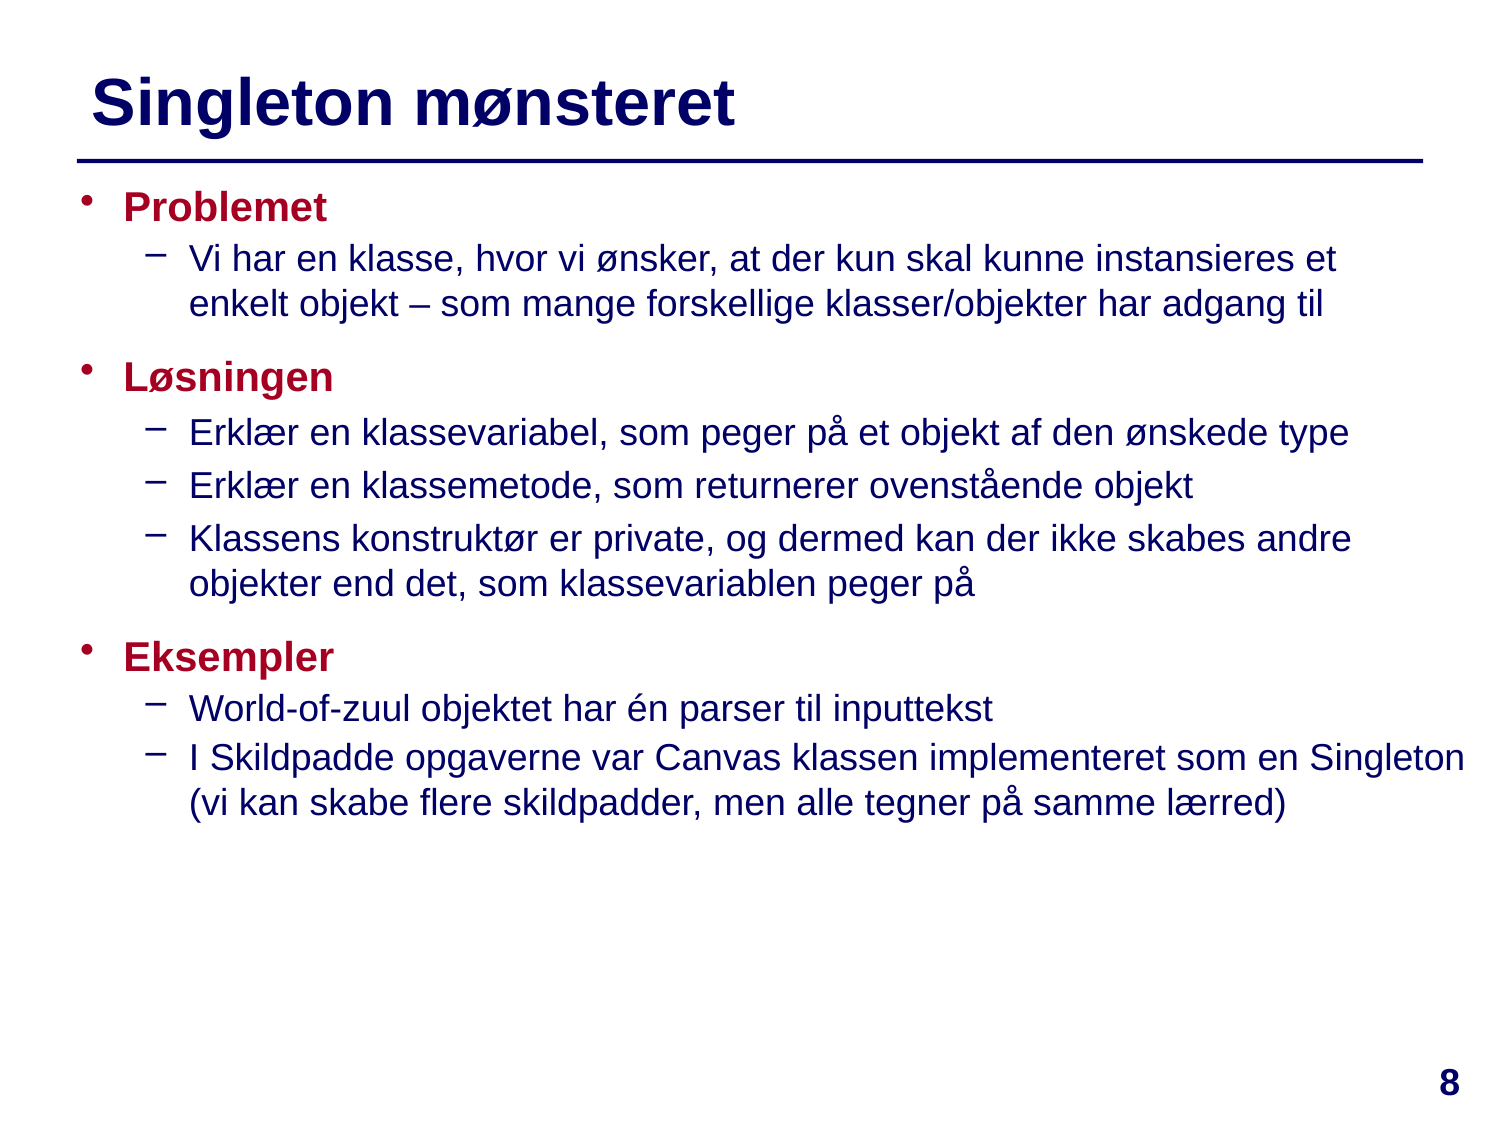

# Singleton mønsteret
Problemet
Vi har en klasse, hvor vi ønsker, at der kun skal kunne instansieres et
enkelt objekt – som mange forskellige klasser/objekter har adgang til
Løsningen
Erklær en klassevariabel, som peger på et objekt af den ønskede type
Erklær en klassemetode, som returnerer ovenstående objekt
Klassens konstruktør er private, og dermed kan der ikke skabes andre objekter end det, som klassevariablen peger på
Eksempler
World-of-zuul objektet har én parser til inputtekst
I Skildpadde opgaverne var Canvas klassen implementeret som en Singleton (vi kan skabe flere skildpadder, men alle tegner på samme lærred)

8